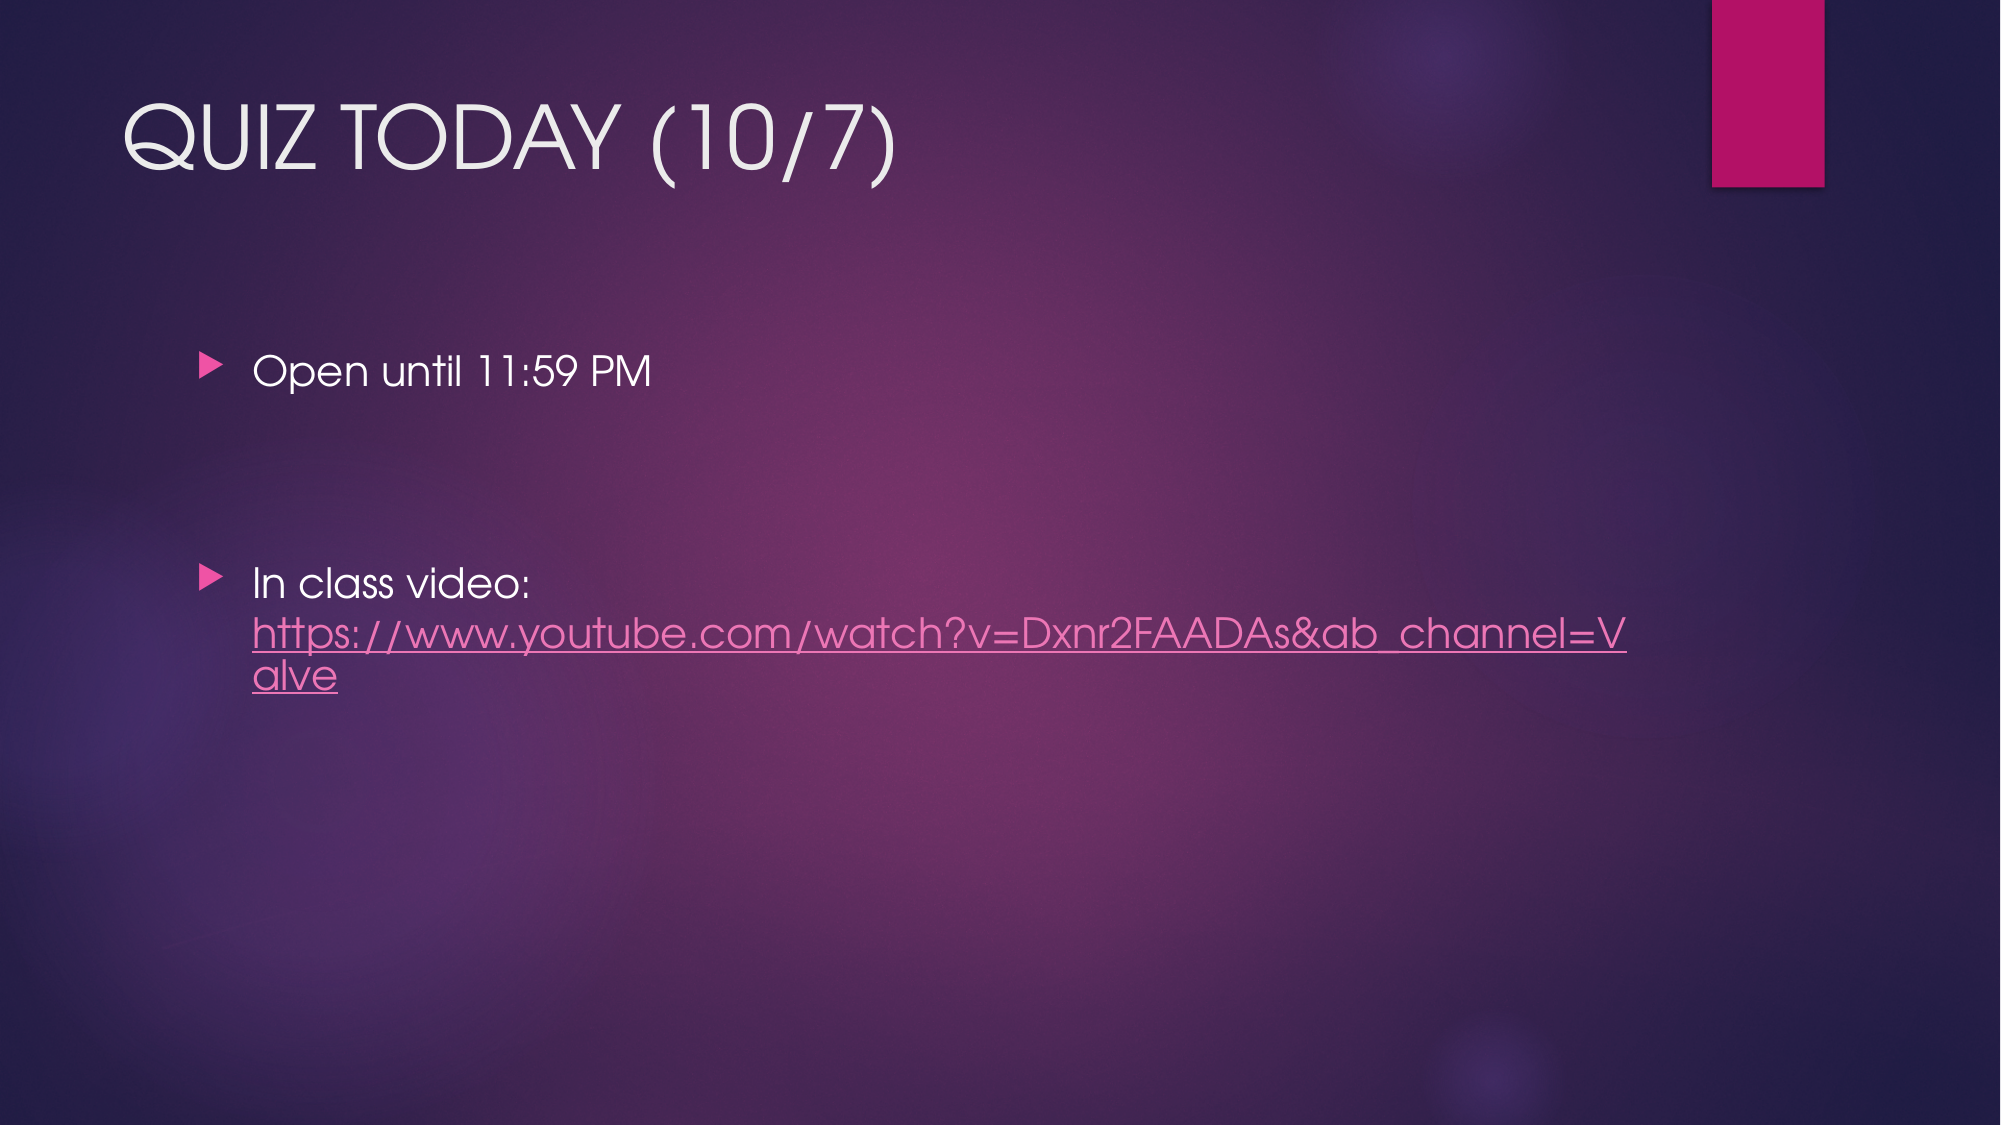

# QUIZ TODAY (10/7)
Open until 11:59 PM

In class video: https://www.youtube.com/watch?v=Dxnr2FAADAs&ab_channel=Valve